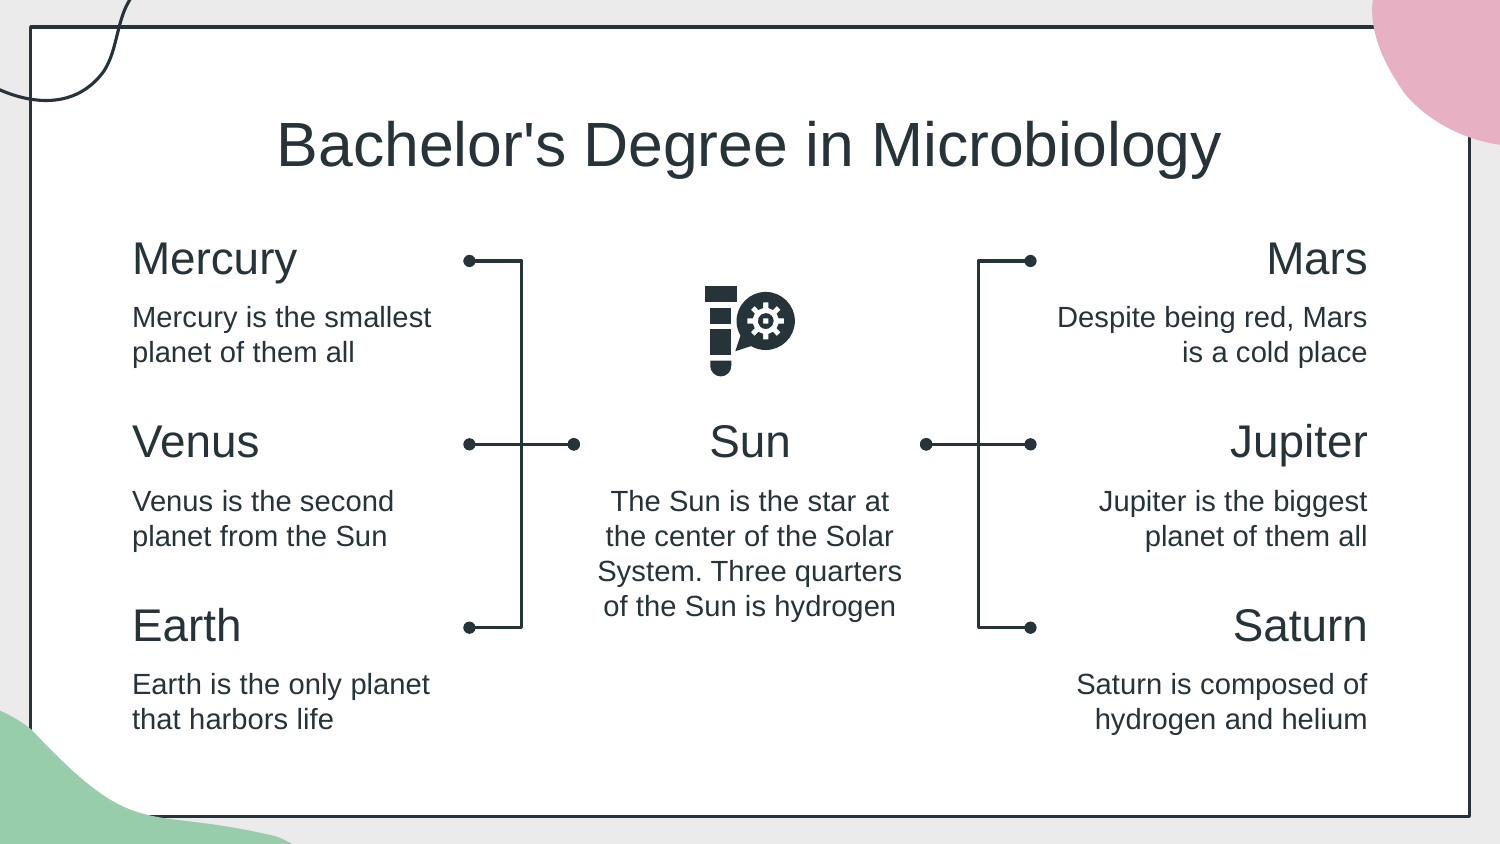

# Bachelor's Degree in Microbiology
Mercury
Mercury is the smallest planet of them all
Mars
Despite being red, Mars is a cold place

Venus
Venus is the second planet from the Sun
Sun
The Sun is the star at the center of the Solar System. Three quarters of the Sun is hydrogen
Jupiter
Jupiter is the biggest planet of them all
Earth
Earth is the only planet that harbors life
Saturn
Saturn is composed of hydrogen and helium